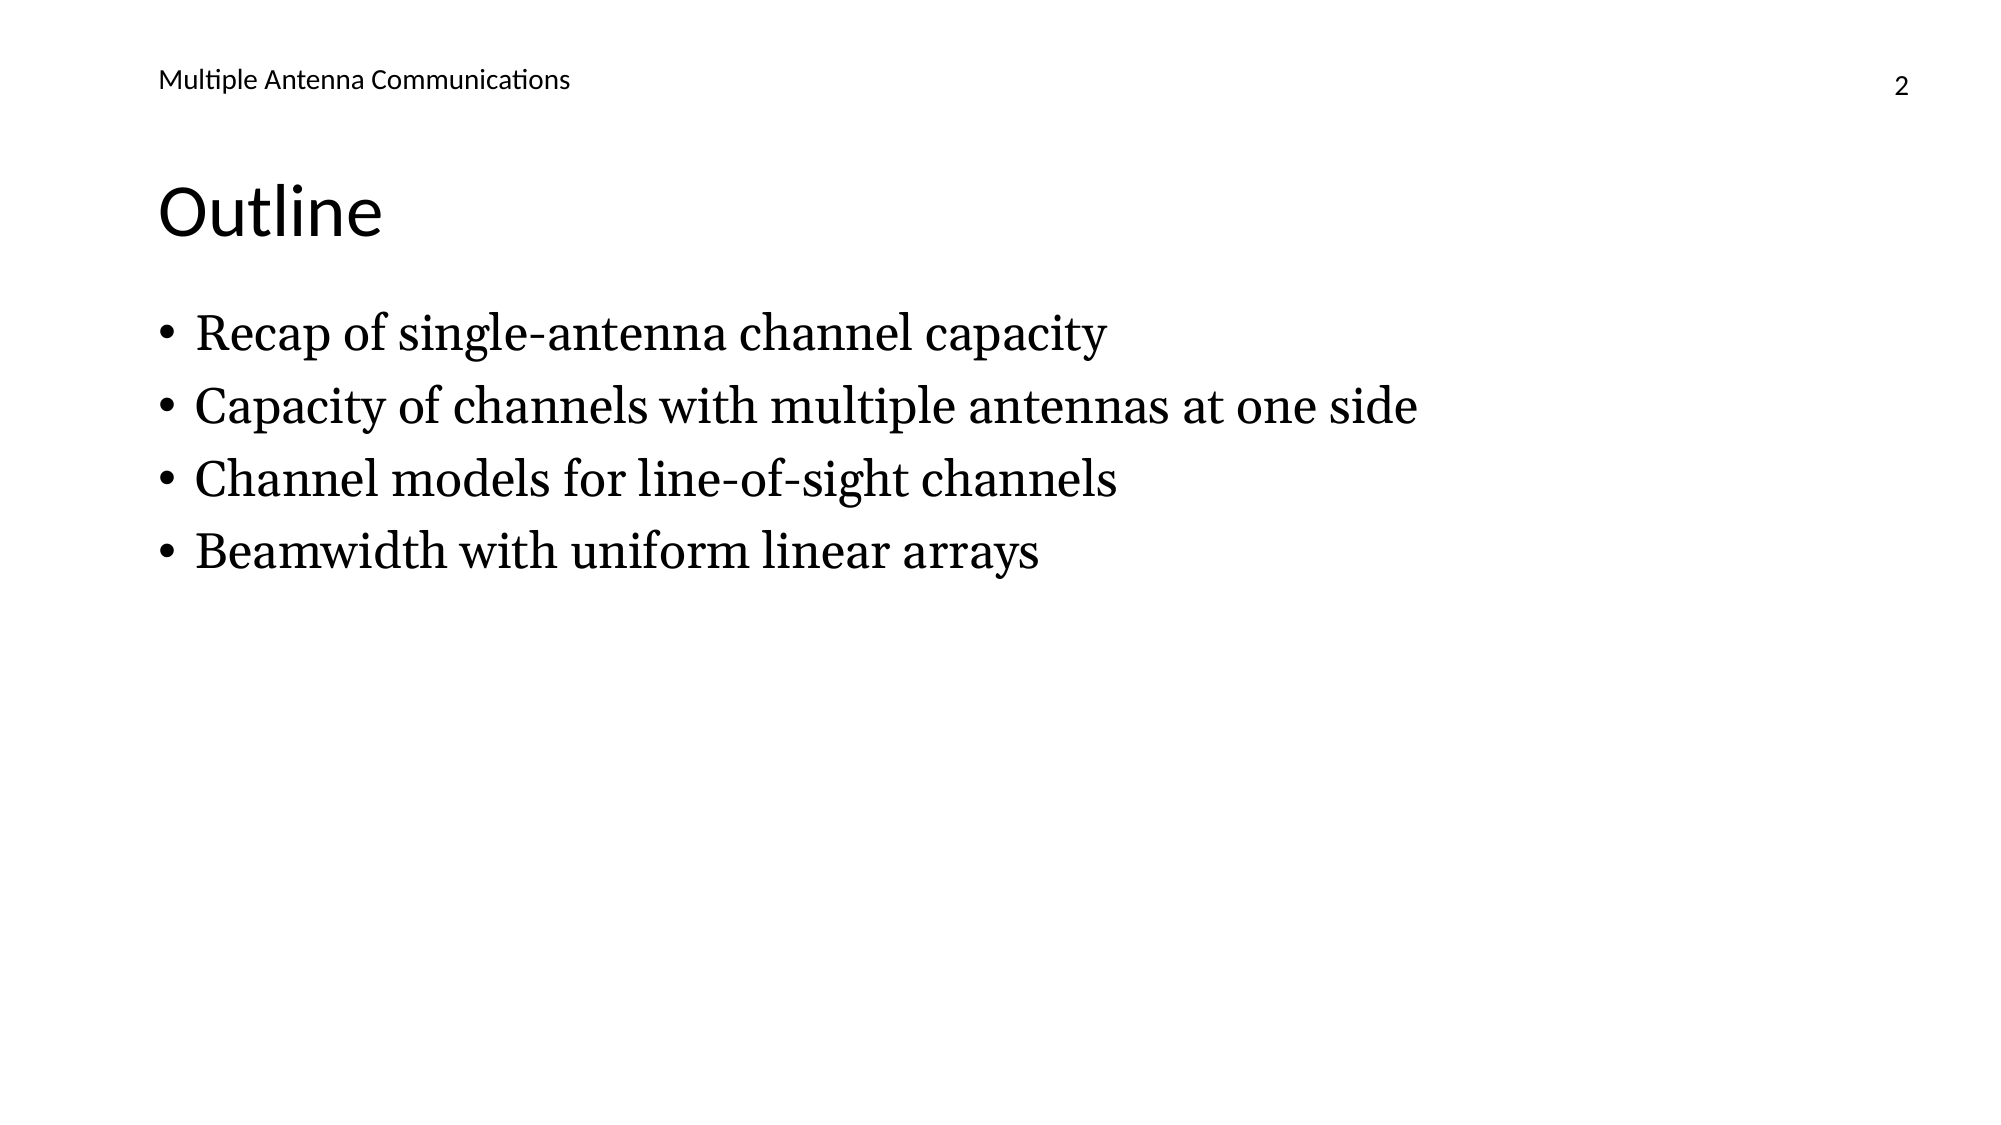

Multiple Antenna Communications
2
# Outline
Recap of single-antenna channel capacity
Capacity of channels with multiple antennas at one side
Channel models for line-of-sight channels
Beamwidth with uniform linear arrays